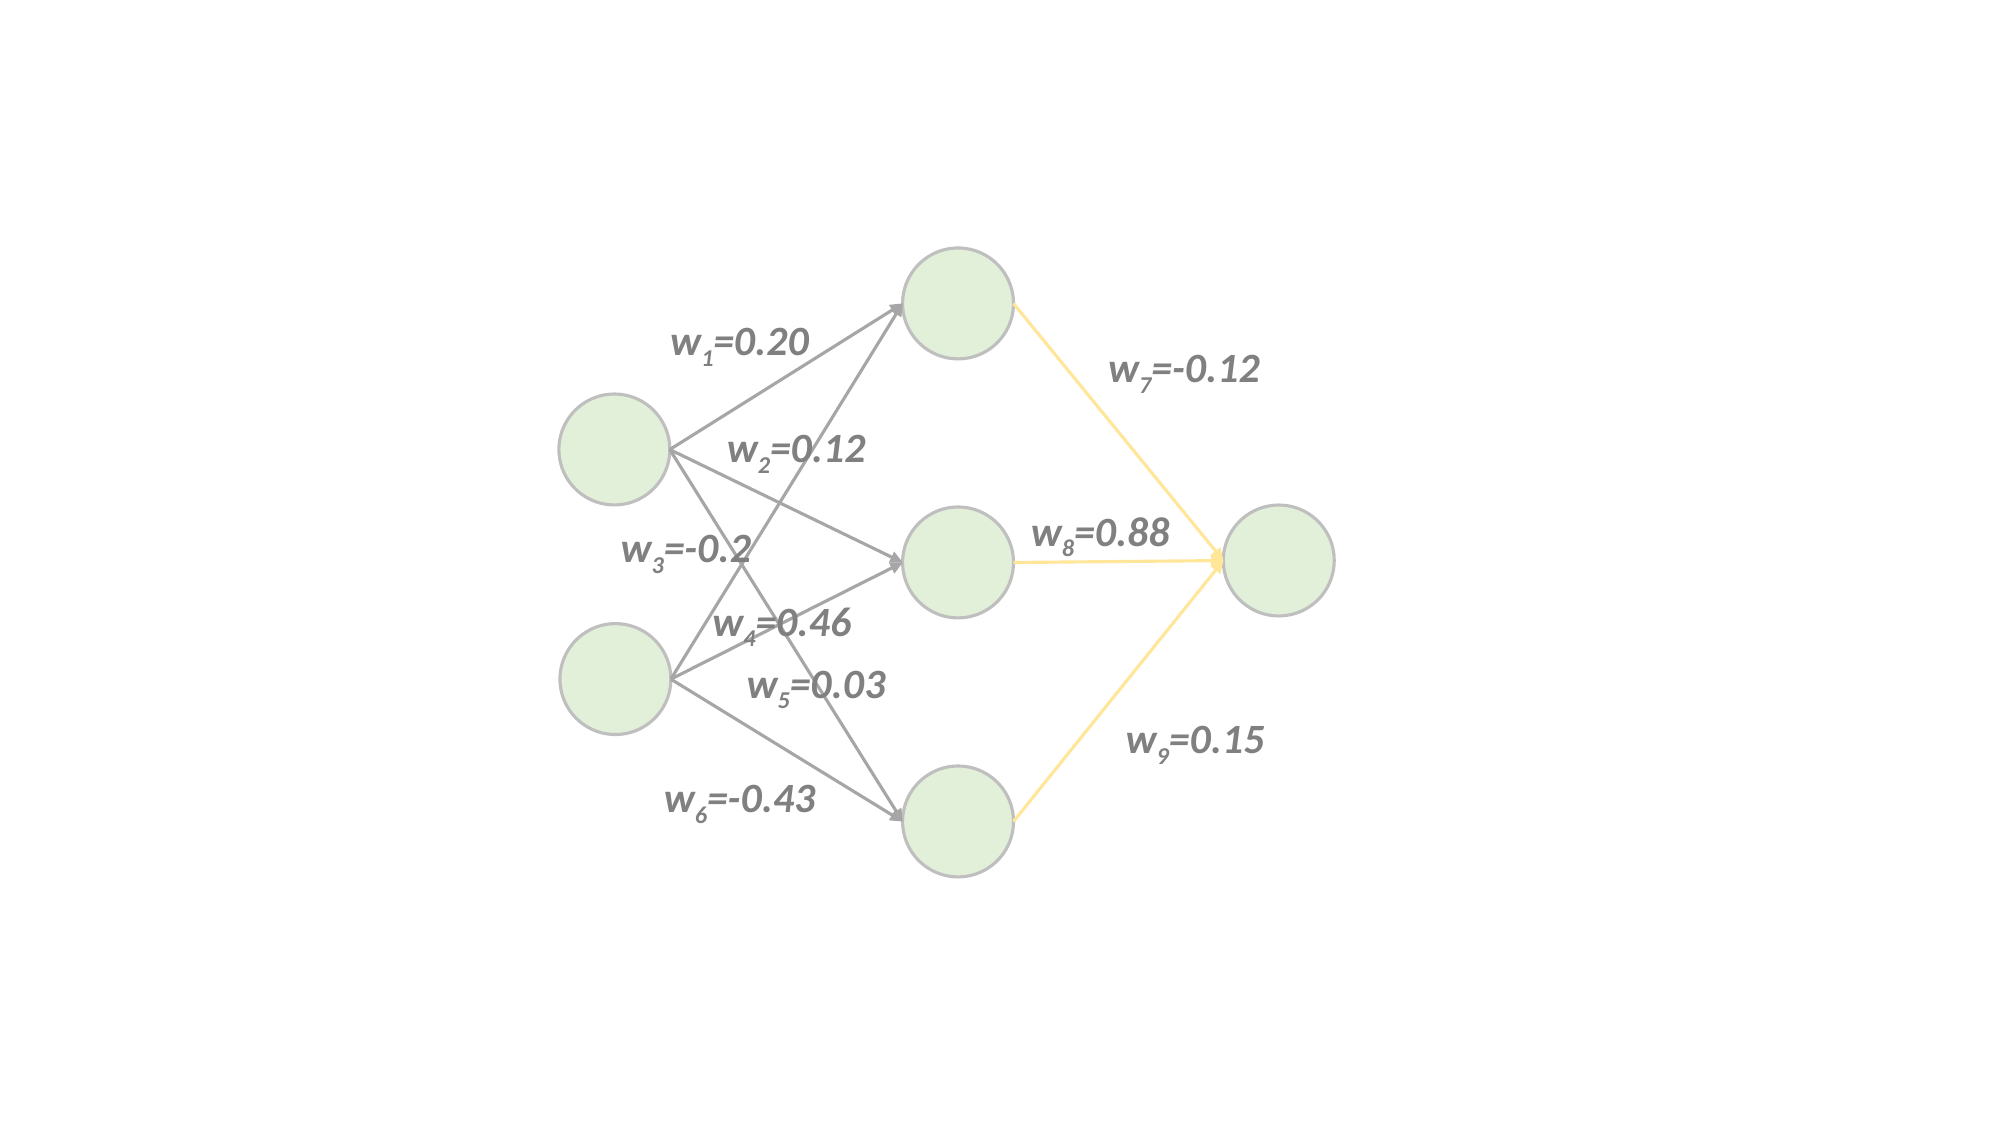

w1=0.20
w7=-0.12

w2=0.12
w8=0.88

w3=-0.2
w4=0.46

w5=0.03
w9=0.15
w6=-0.43